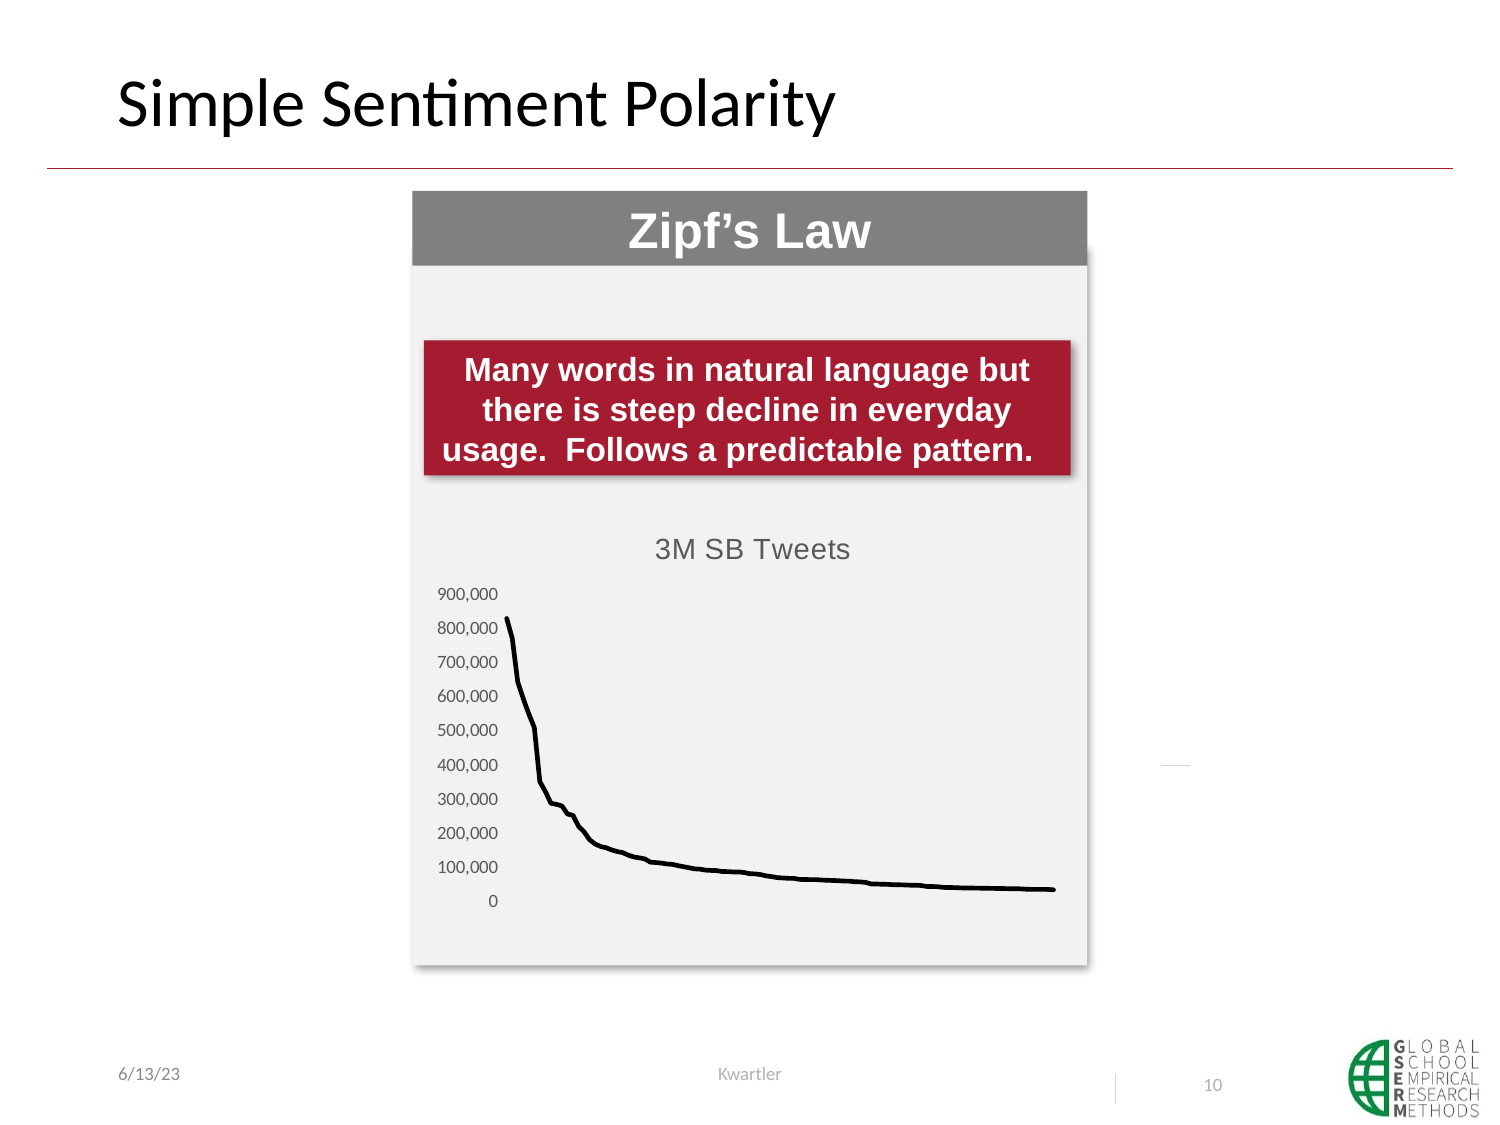

# Simple Sentiment Polarity
Zipf’s Law

Many words in natural language but there is steep decline in everyday usage.  Follows a predictable pattern.

### Chart: 3M SB Tweets

| Category | freqc |
|---|---|
6/13/23
Kwartler
10